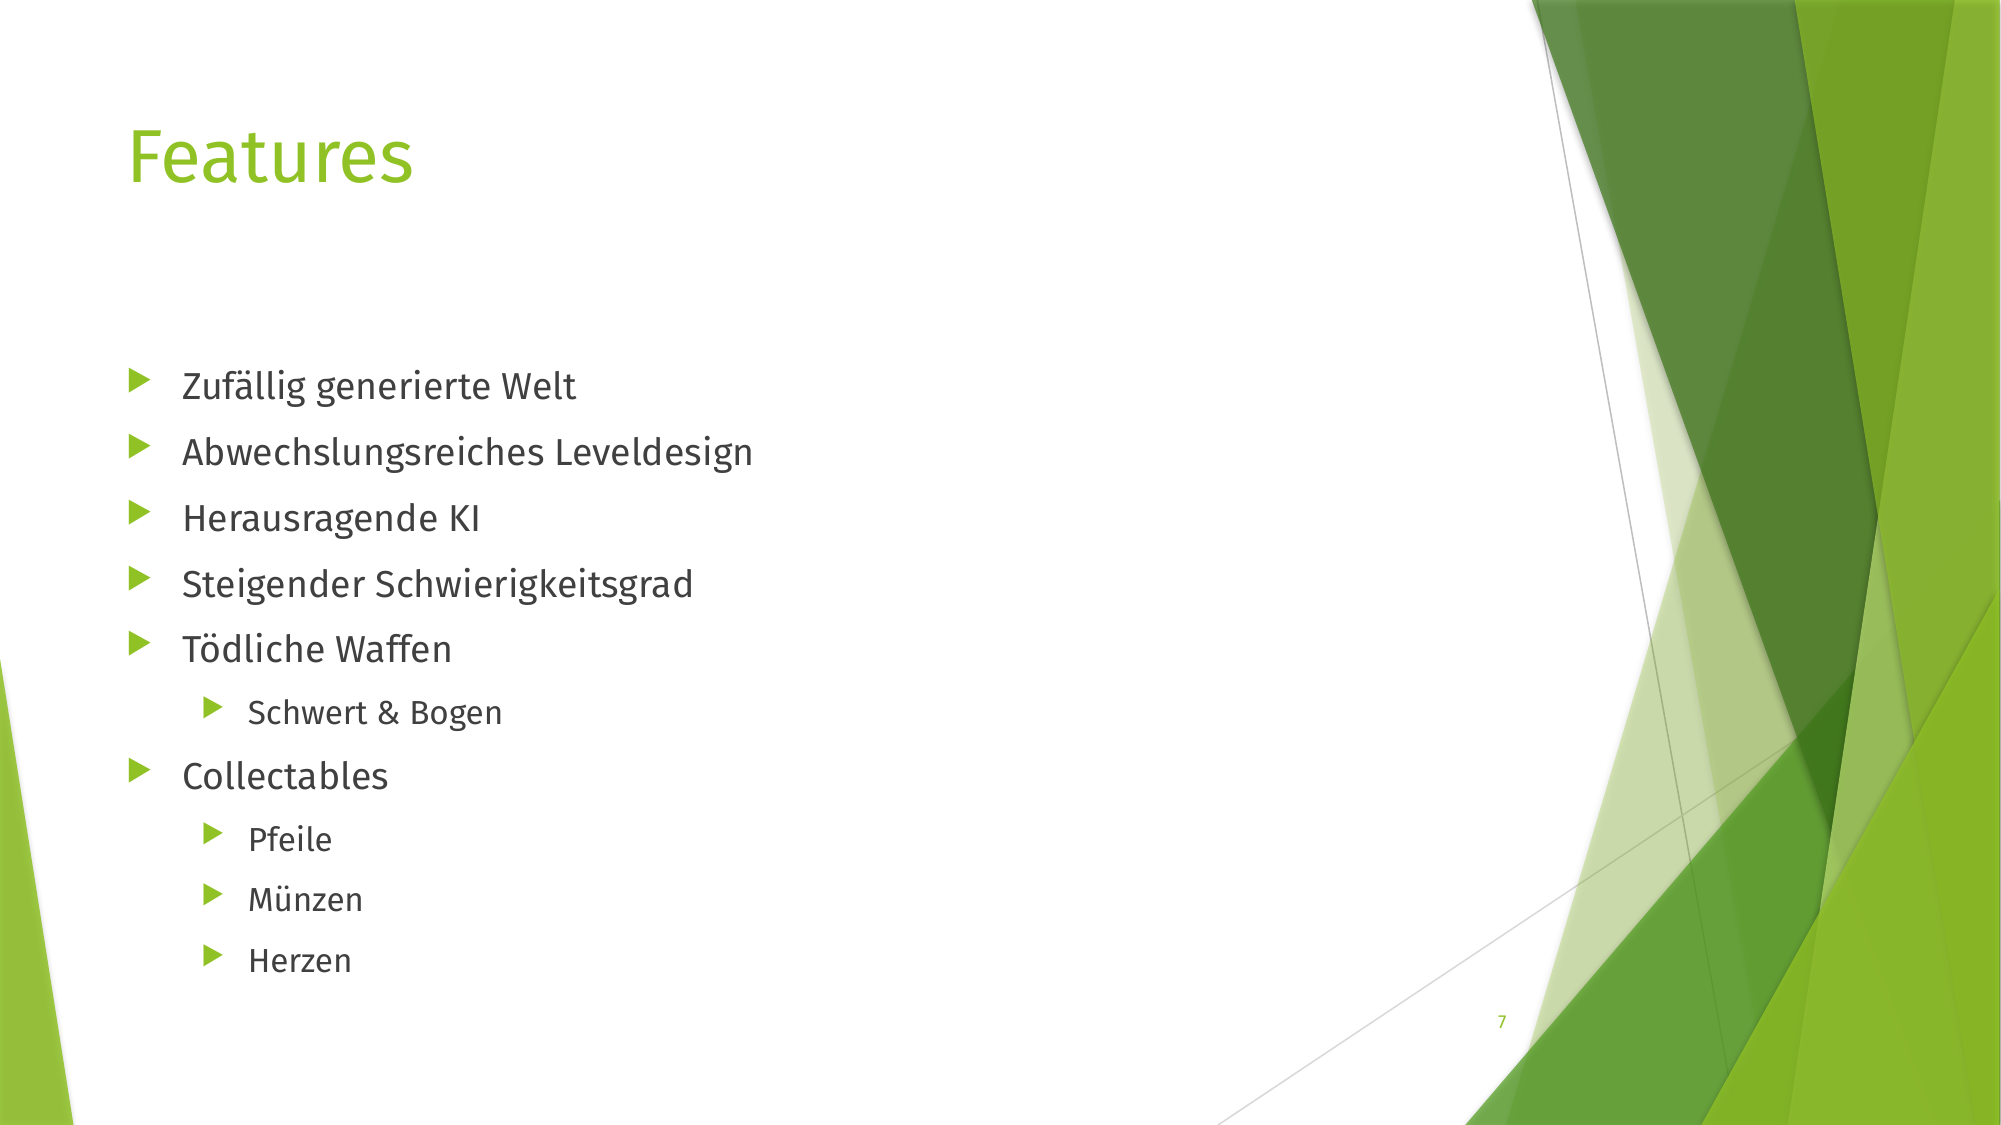

# Features
Zufällig generierte Welt
Abwechslungsreiches Leveldesign
Herausragende KI
Steigender Schwierigkeitsgrad
Tödliche Waffen
Schwert & Bogen
Collectables
Pfeile
Münzen
Herzen

7